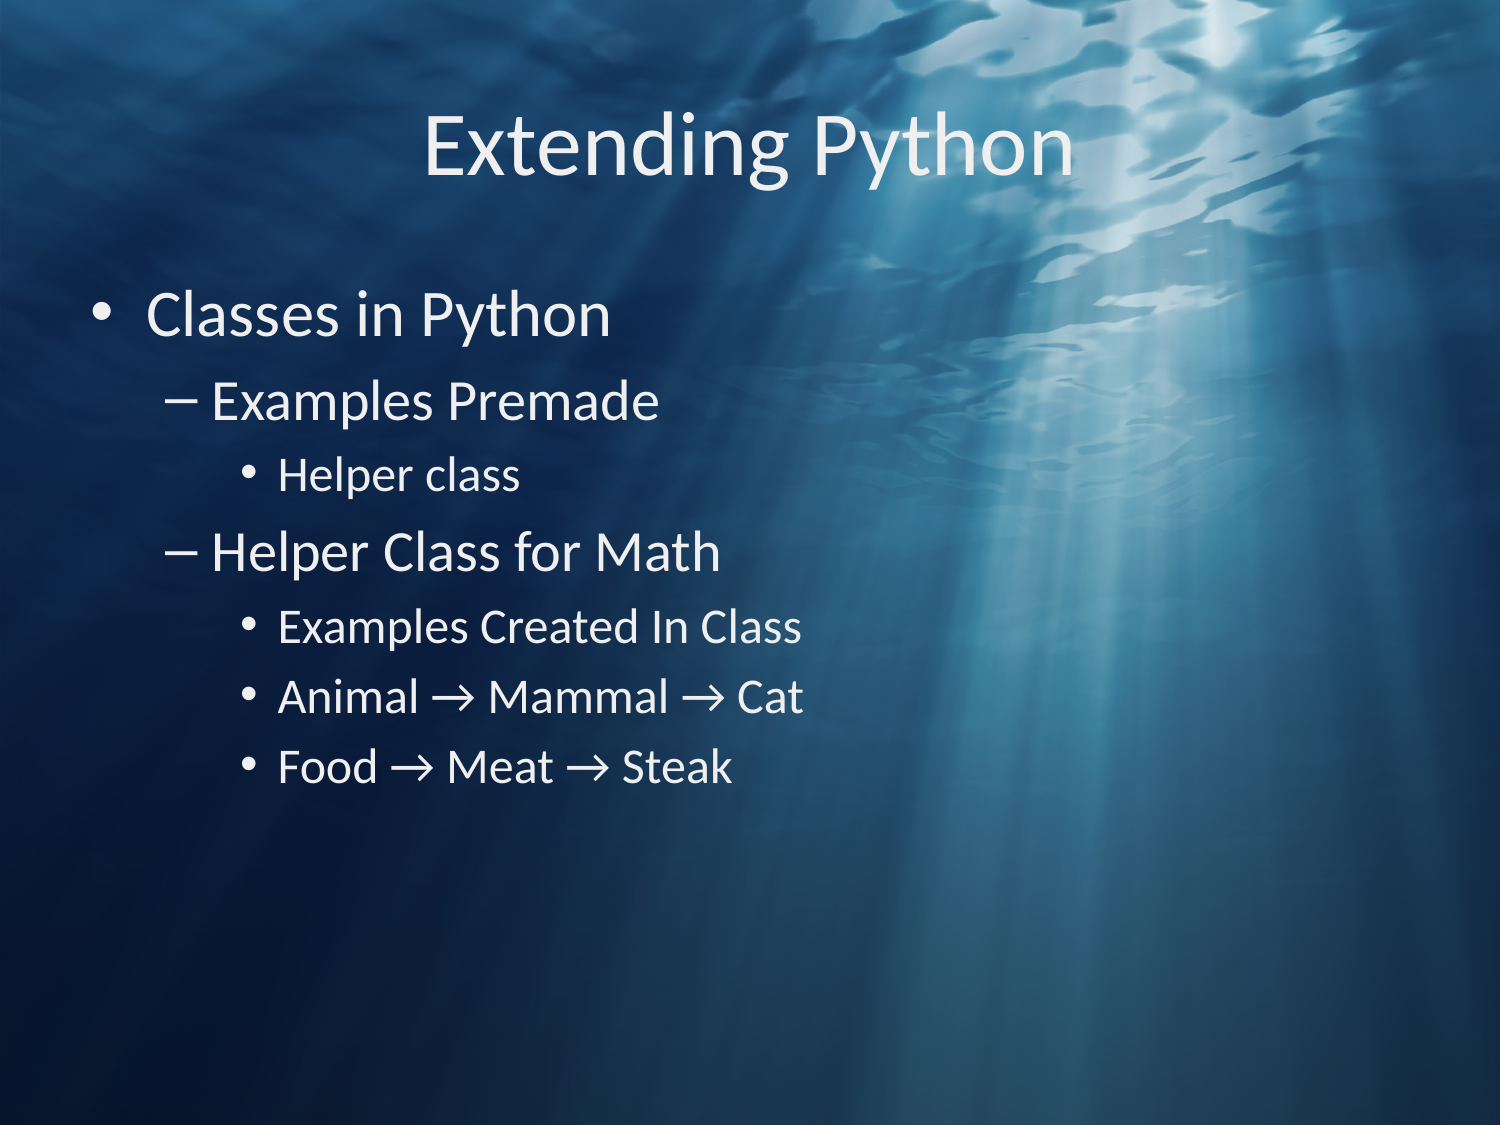

# Extending Python
Classes in Python
Examples Premade
Helper class
Helper Class for Math
Examples Created In Class
Animal → Mammal → Cat
Food → Meat → Steak